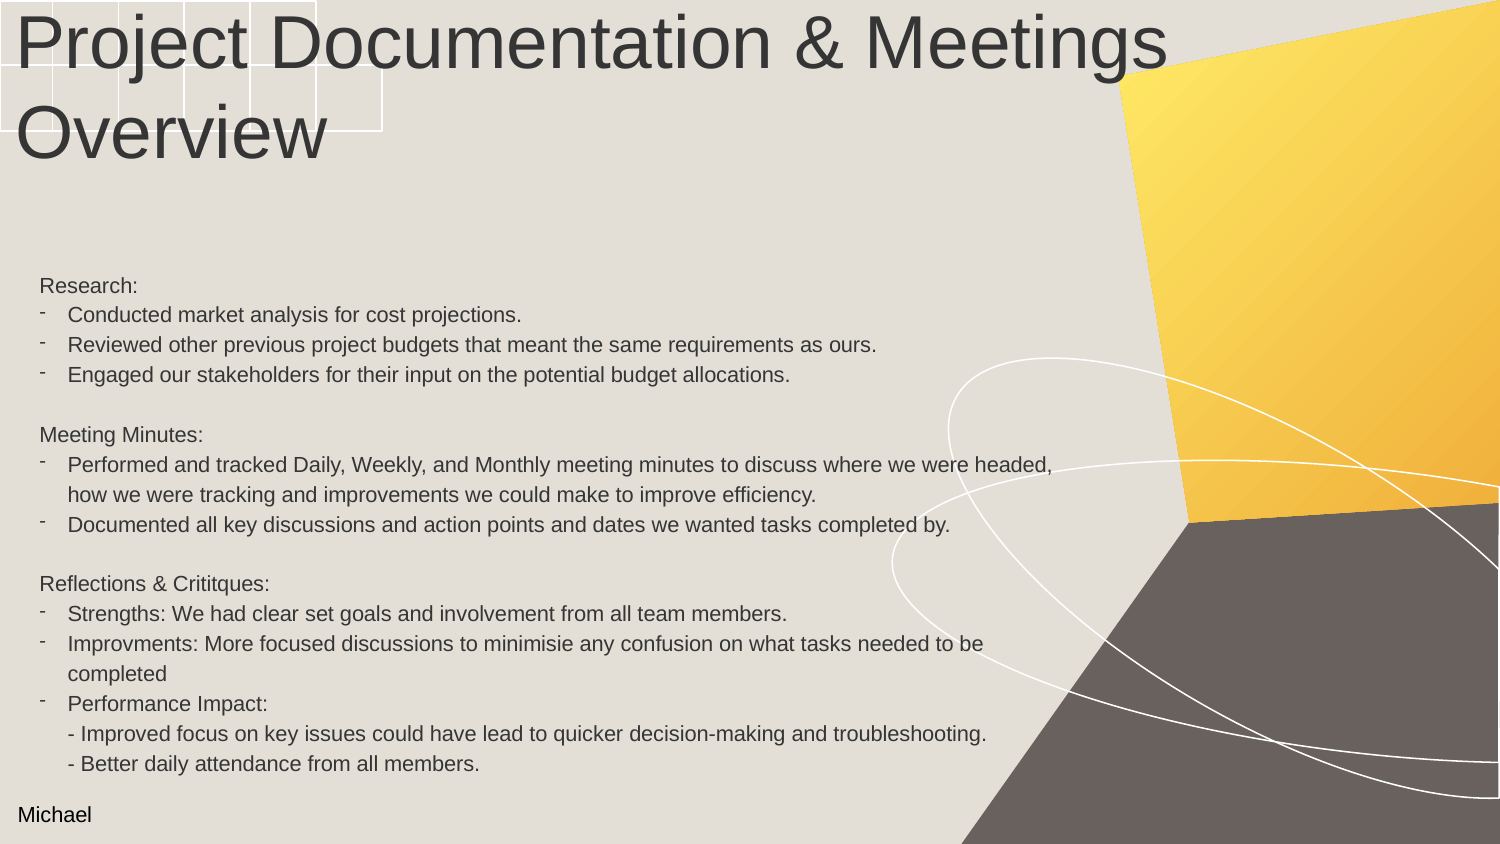

# Project Documentation & Meetings Overview
Research:
Conducted market analysis for cost projections.
Reviewed other previous project budgets that meant the same requirements as ours.
Engaged our stakeholders for their input on the potential budget allocations.

Meeting Minutes:
Performed and tracked Daily, Weekly, and Monthly meeting minutes to discuss where we were headed, how we were tracking and improvements we could make to improve efficiency.
Documented all key discussions and action points and dates we wanted tasks completed by.

Reflections & Crititques:
Strengths: We had clear set goals and involvement from all team members.
Improvments: More focused discussions to minimisie any confusion on what tasks needed to be completed
Performance Impact:
- Improved focus on key issues could have lead to quicker decision-making and troubleshooting.
- Better daily attendance from all members.
Michael